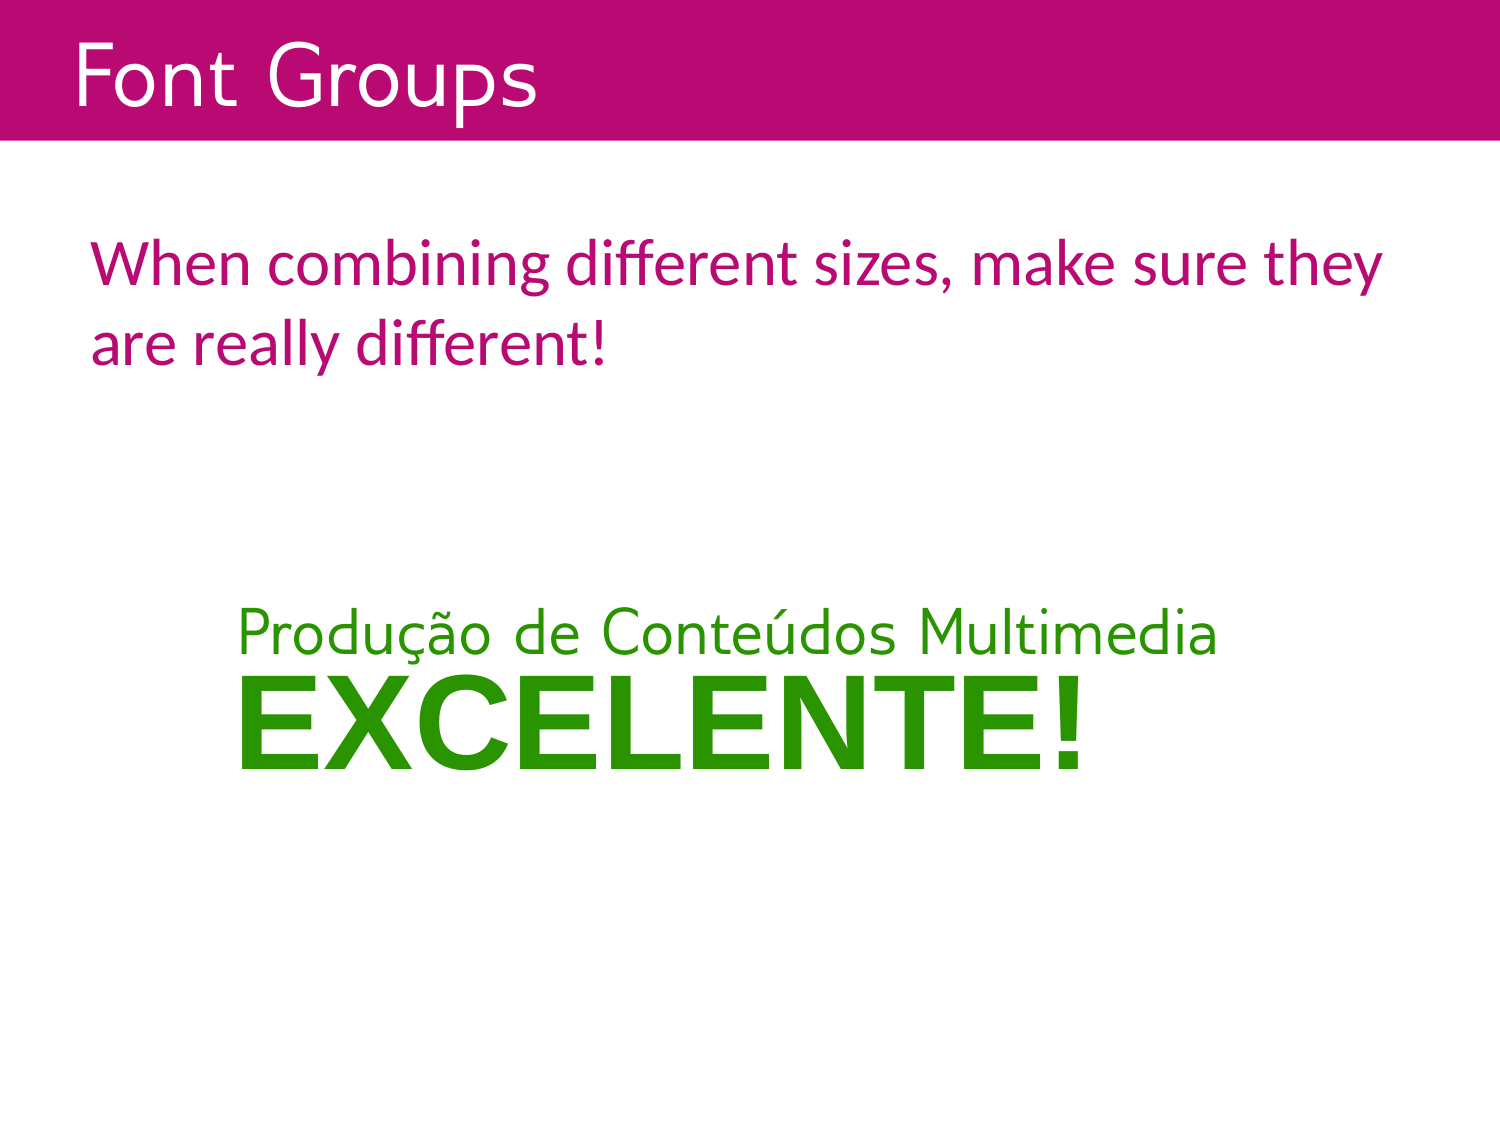

# Font Groups
When combining different sizes, make sure they are really different!

Produção de Conteúdos Multimedia
EXCELENTE!